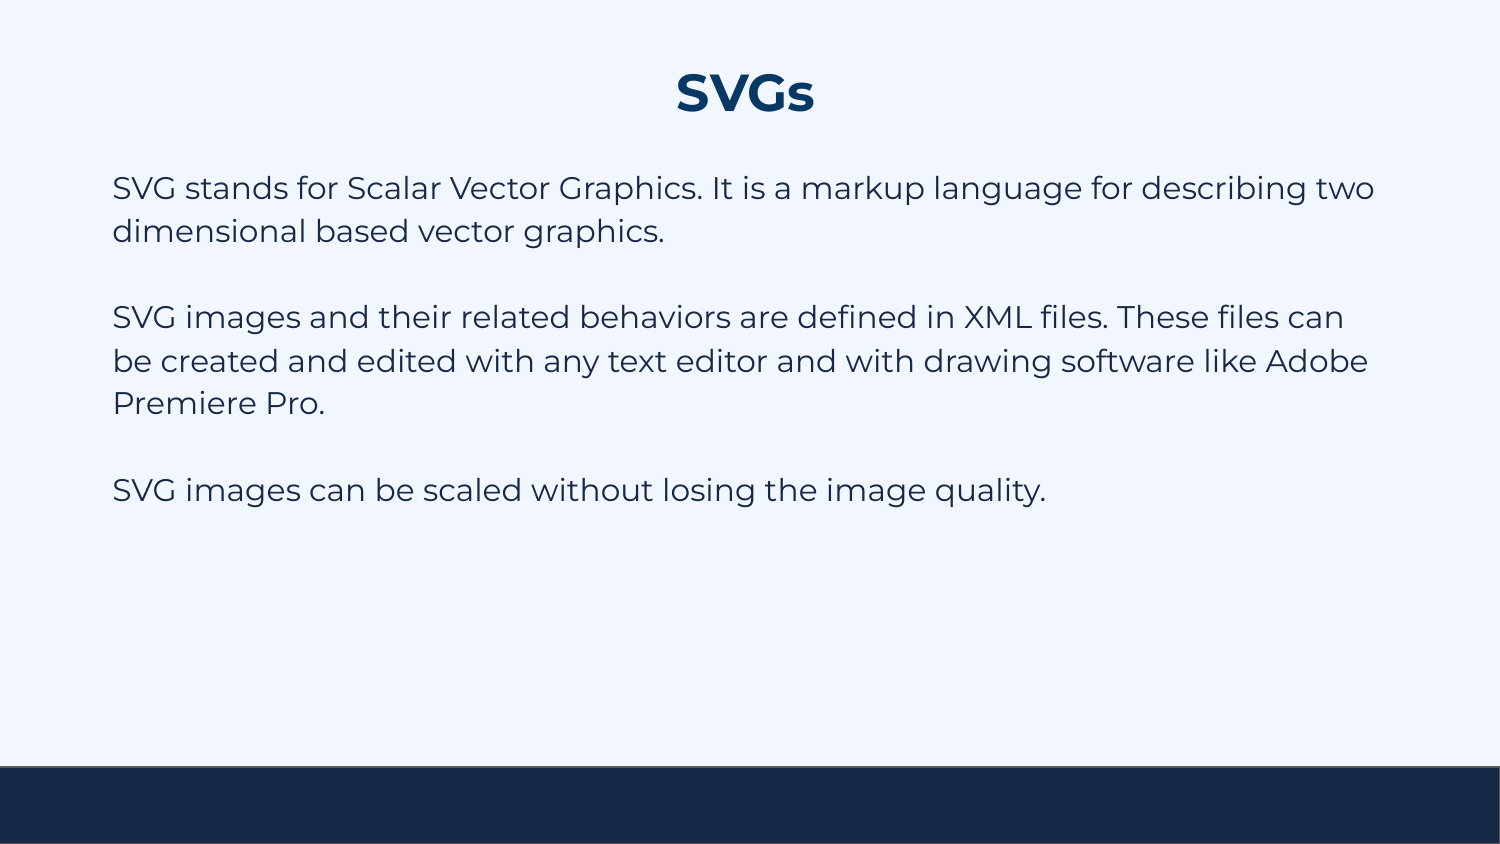

# SVGs
SVG stands for Scalar Vector Graphics. It is a markup language for describing two dimensional based vector graphics.

SVG images and their related behaviors are defined in XML files. These files can be created and edited with any text editor and with drawing software like Adobe Premiere Pro.

SVG images can be scaled without losing the image quality.